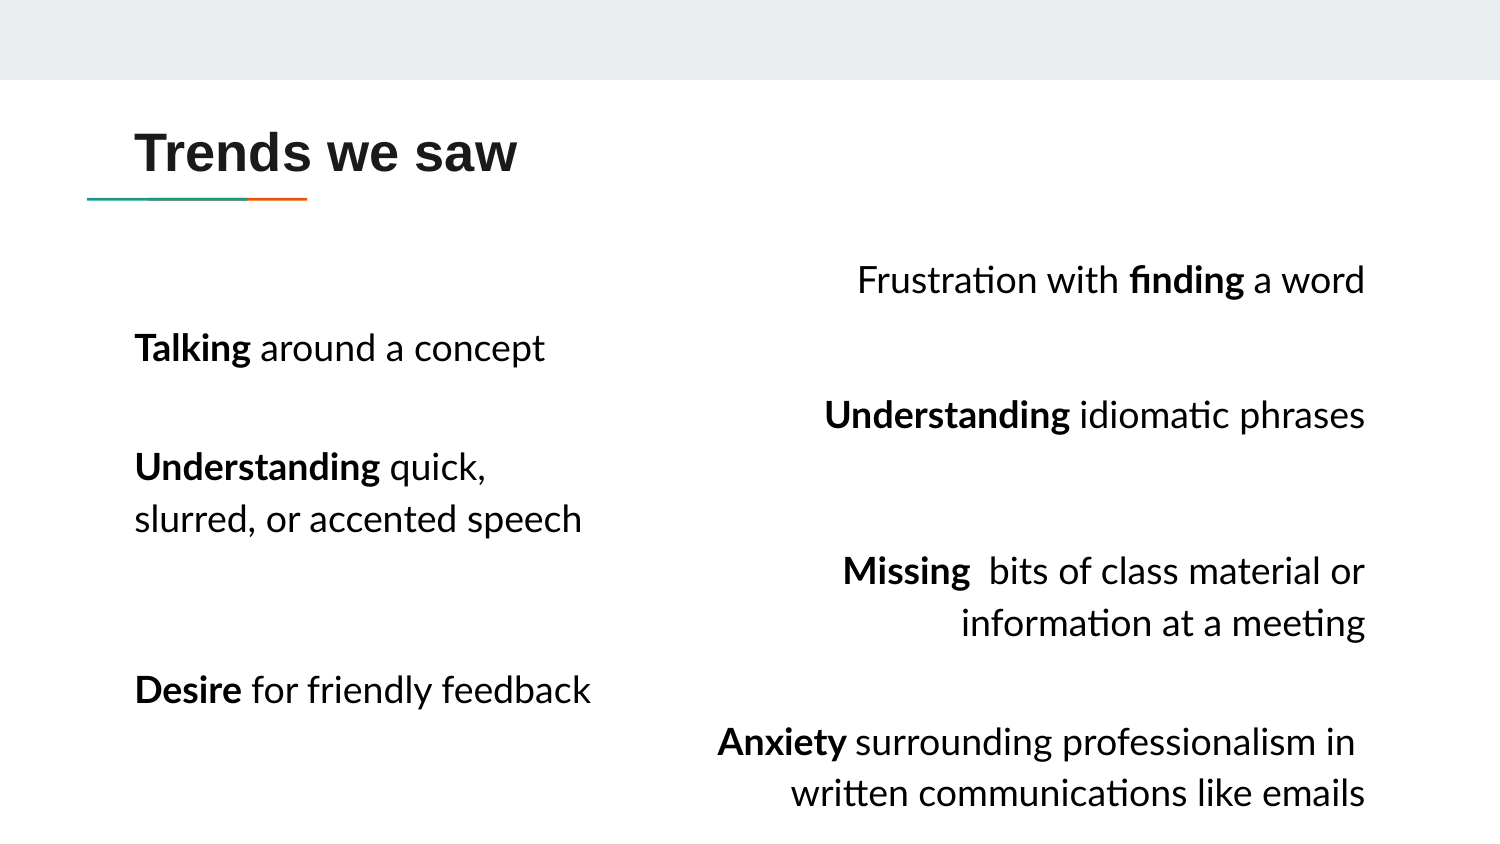

# Trends we saw
Frustration with finding a word
Talking around a concept
Understanding idiomatic phrases
Understanding quick,
slurred, or accented speech
Missing  bits of class material or
 information at a meeting
Desire for friendly feedback
Anxiety surrounding professionalism in
written communications like emails